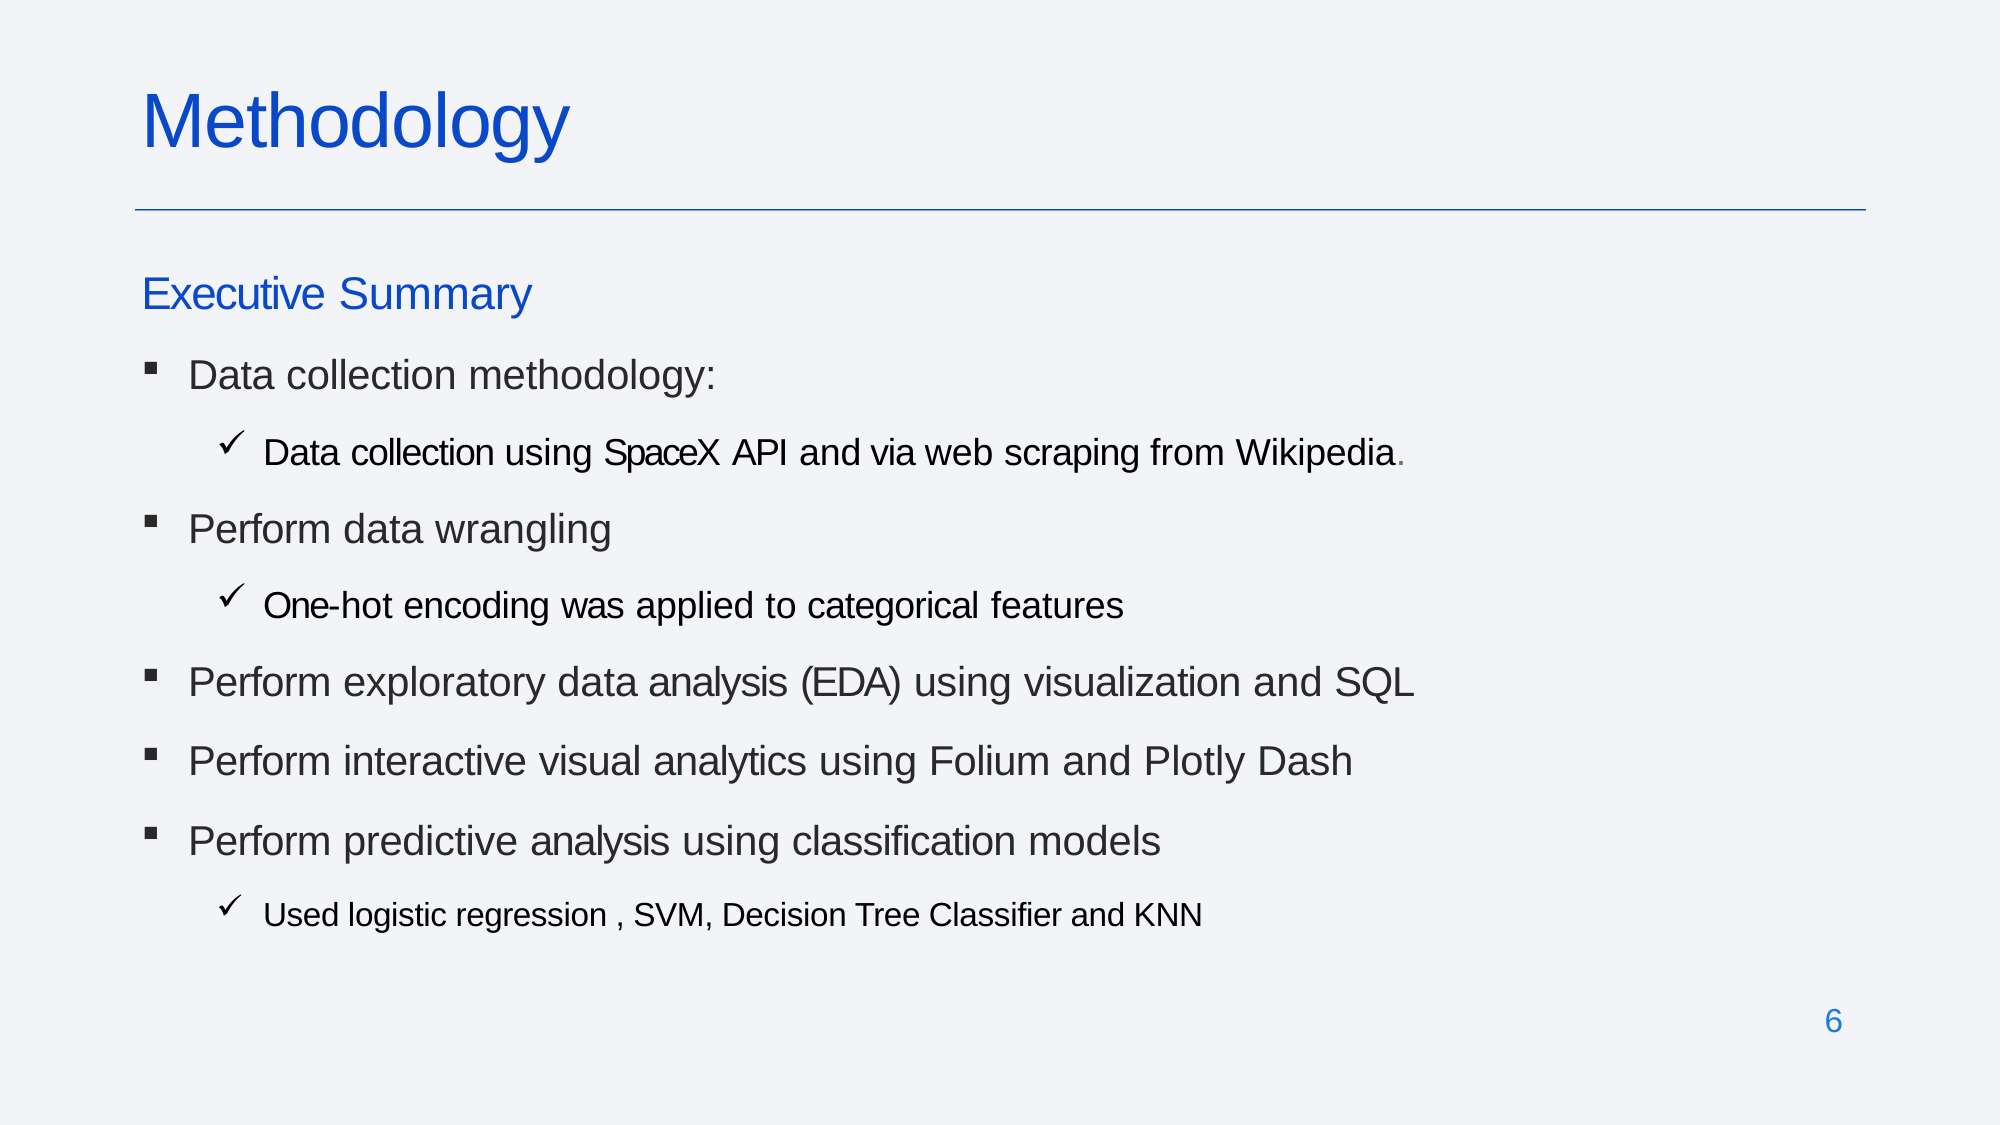

# Methodology
Executive Summary
Data collection methodology:
Data collection using SpaceX API and via web scraping from Wikipedia.
Perform data wrangling
One-hot encoding was applied to categorical features
Perform exploratory data analysis (EDA) using visualization and SQL
Perform interactive visual analytics using Folium and Plotly Dash
Perform predictive analysis using classification models
Used logistic regression , SVM, Decision Tree Classifier and KNN
6